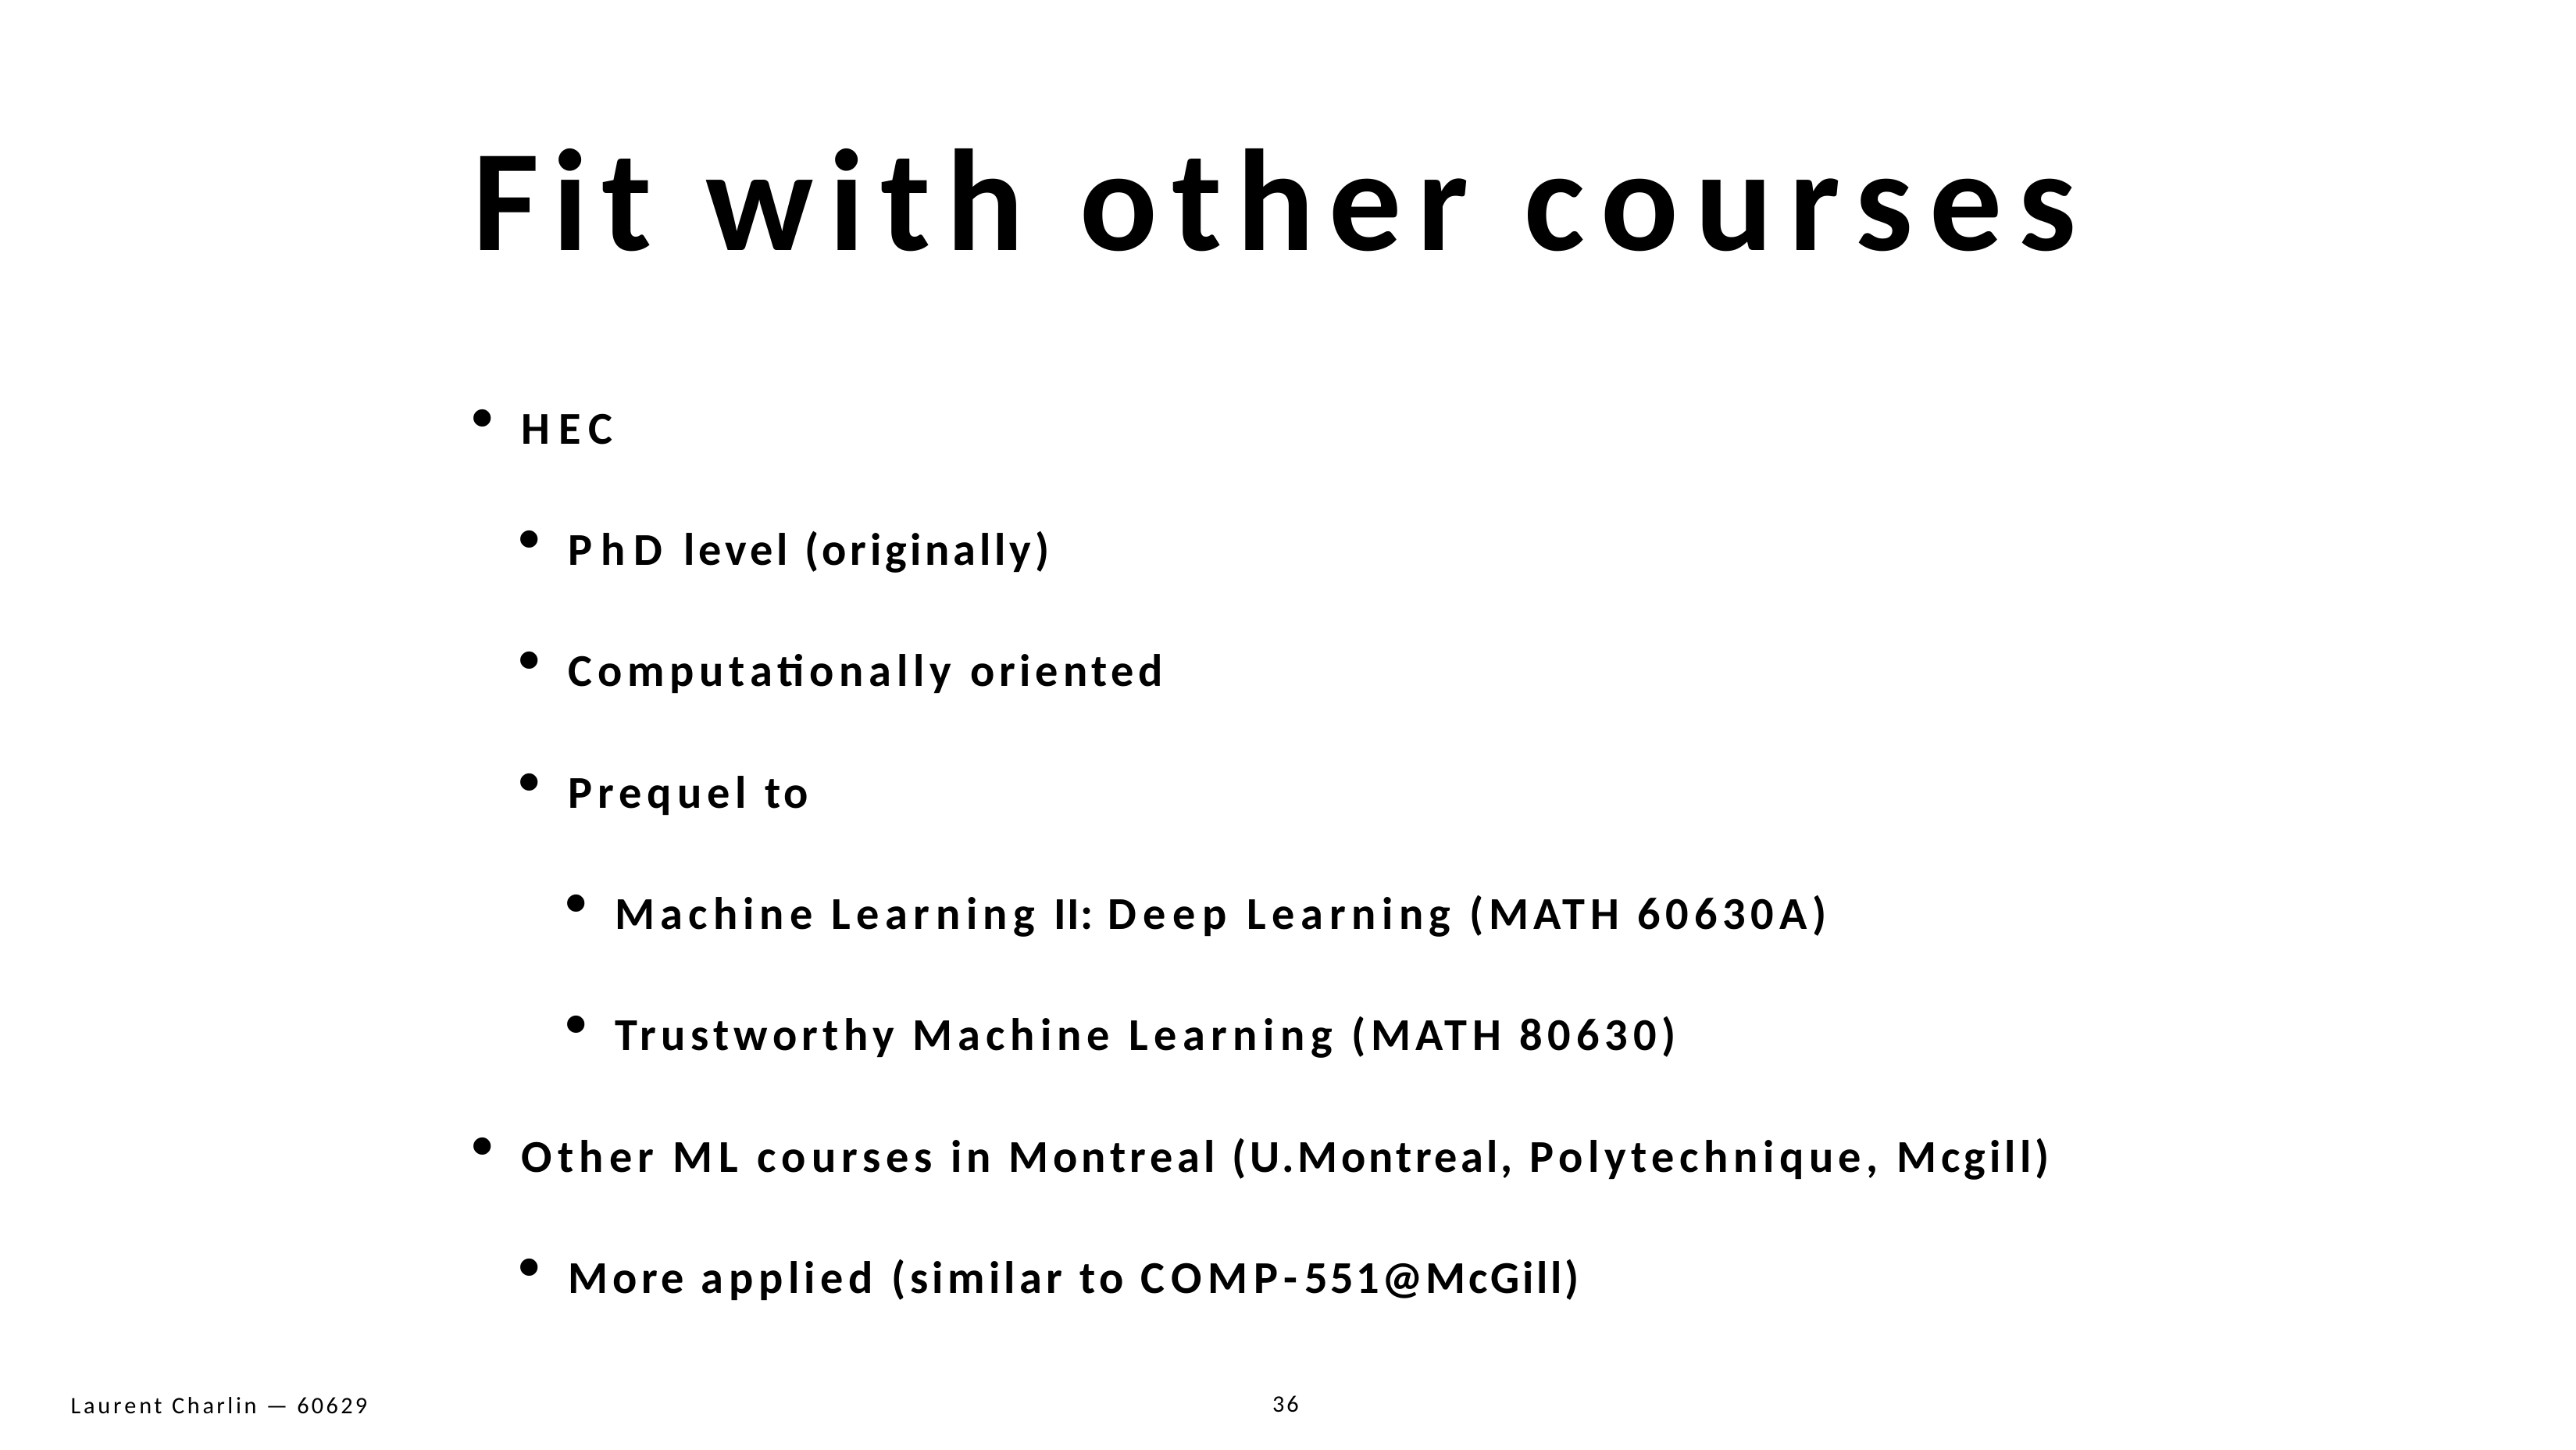

# Fit with other courses
HEC
PhD level (originally)
Computationally oriented
Prequel to
Machine Learning II: Deep Learning (MATH 60630A)
Trustworthy Machine Learning (MATH 80630)
Other ML courses in Montreal (U.Montreal, Polytechnique, Mcgill)
More applied (similar to COMP-551@McGill)
36
Laurent Charlin — 60629